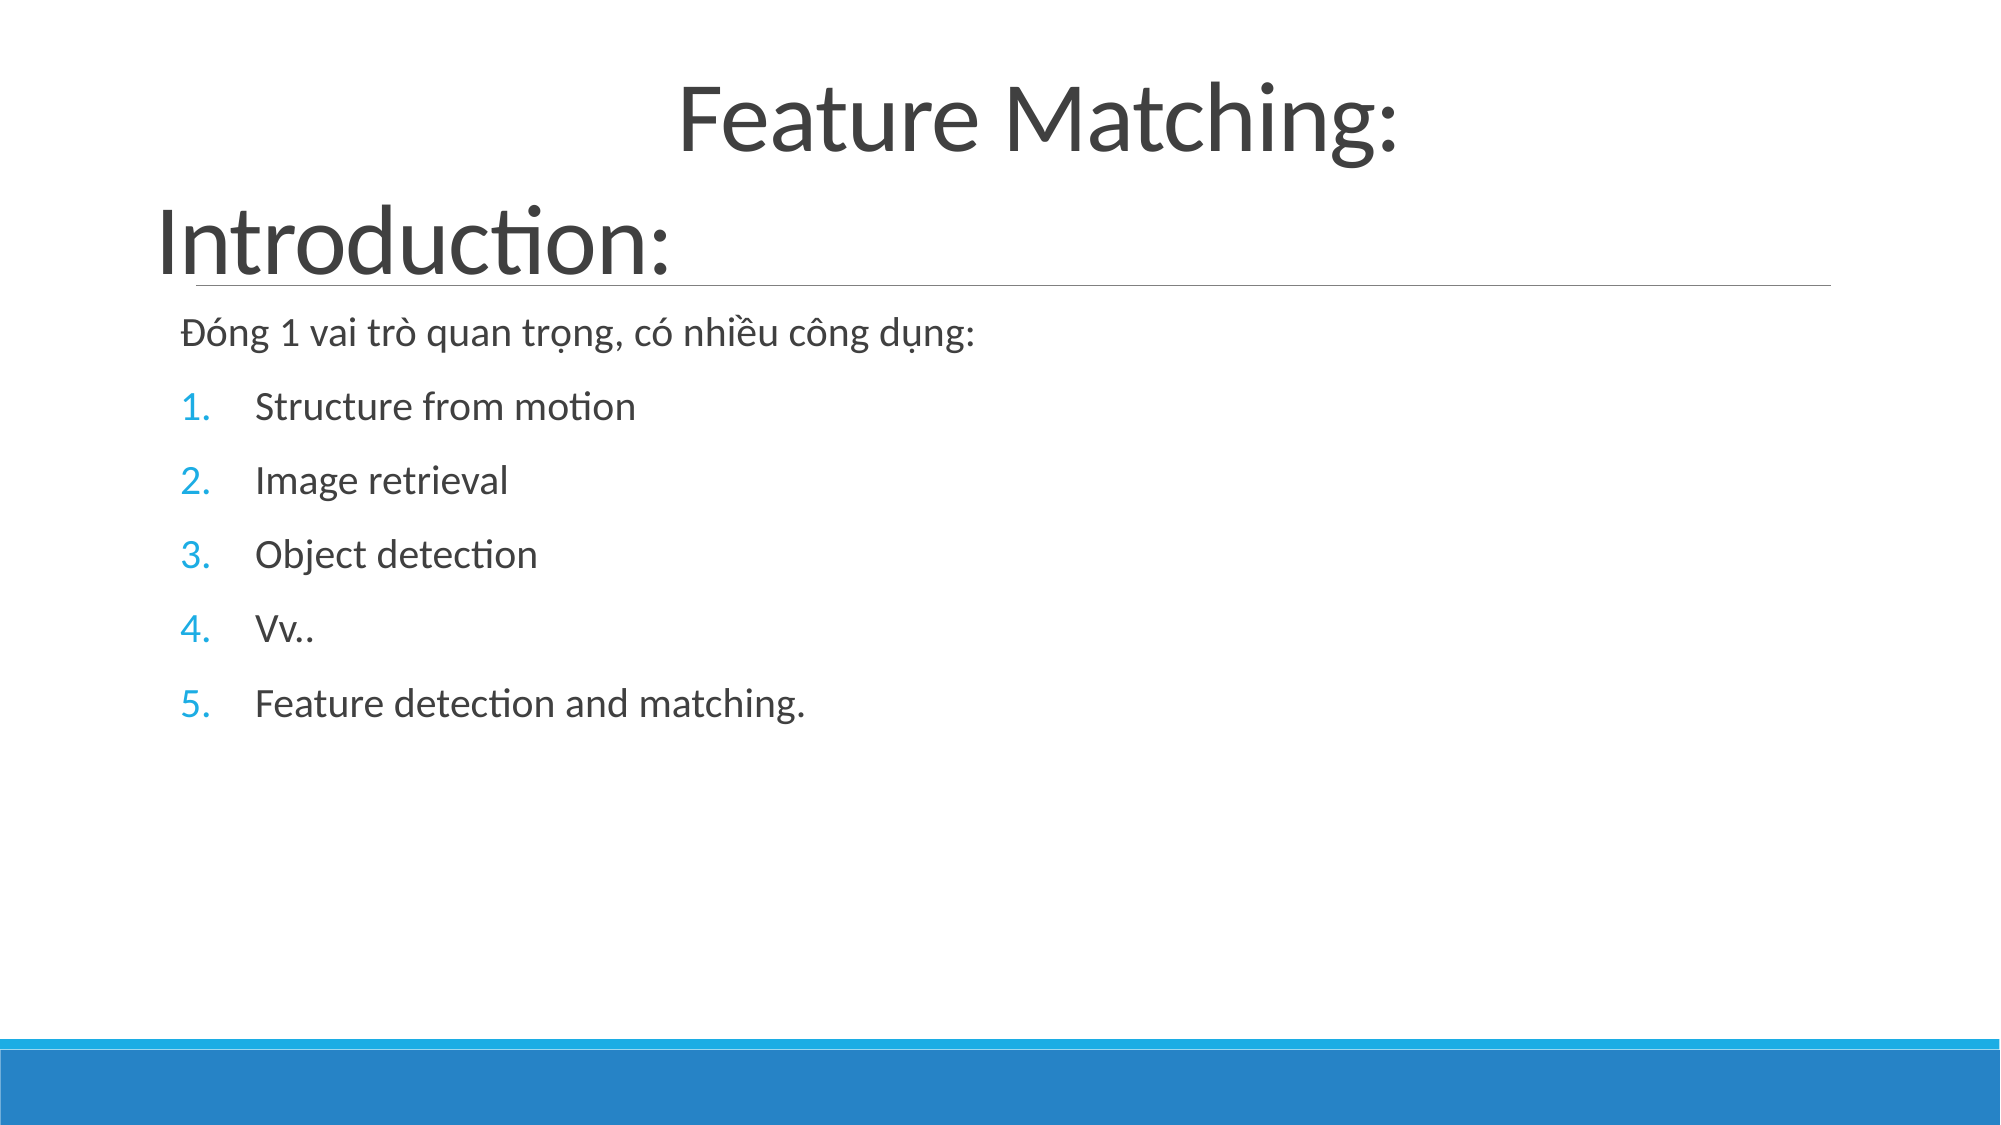

# Feature Matching:
Introduction:
Đóng 1 vai trò quan trọng, có nhiều công dụng:
Structure from motion
Image retrieval
Object detection
Vv..
Feature detection and matching.